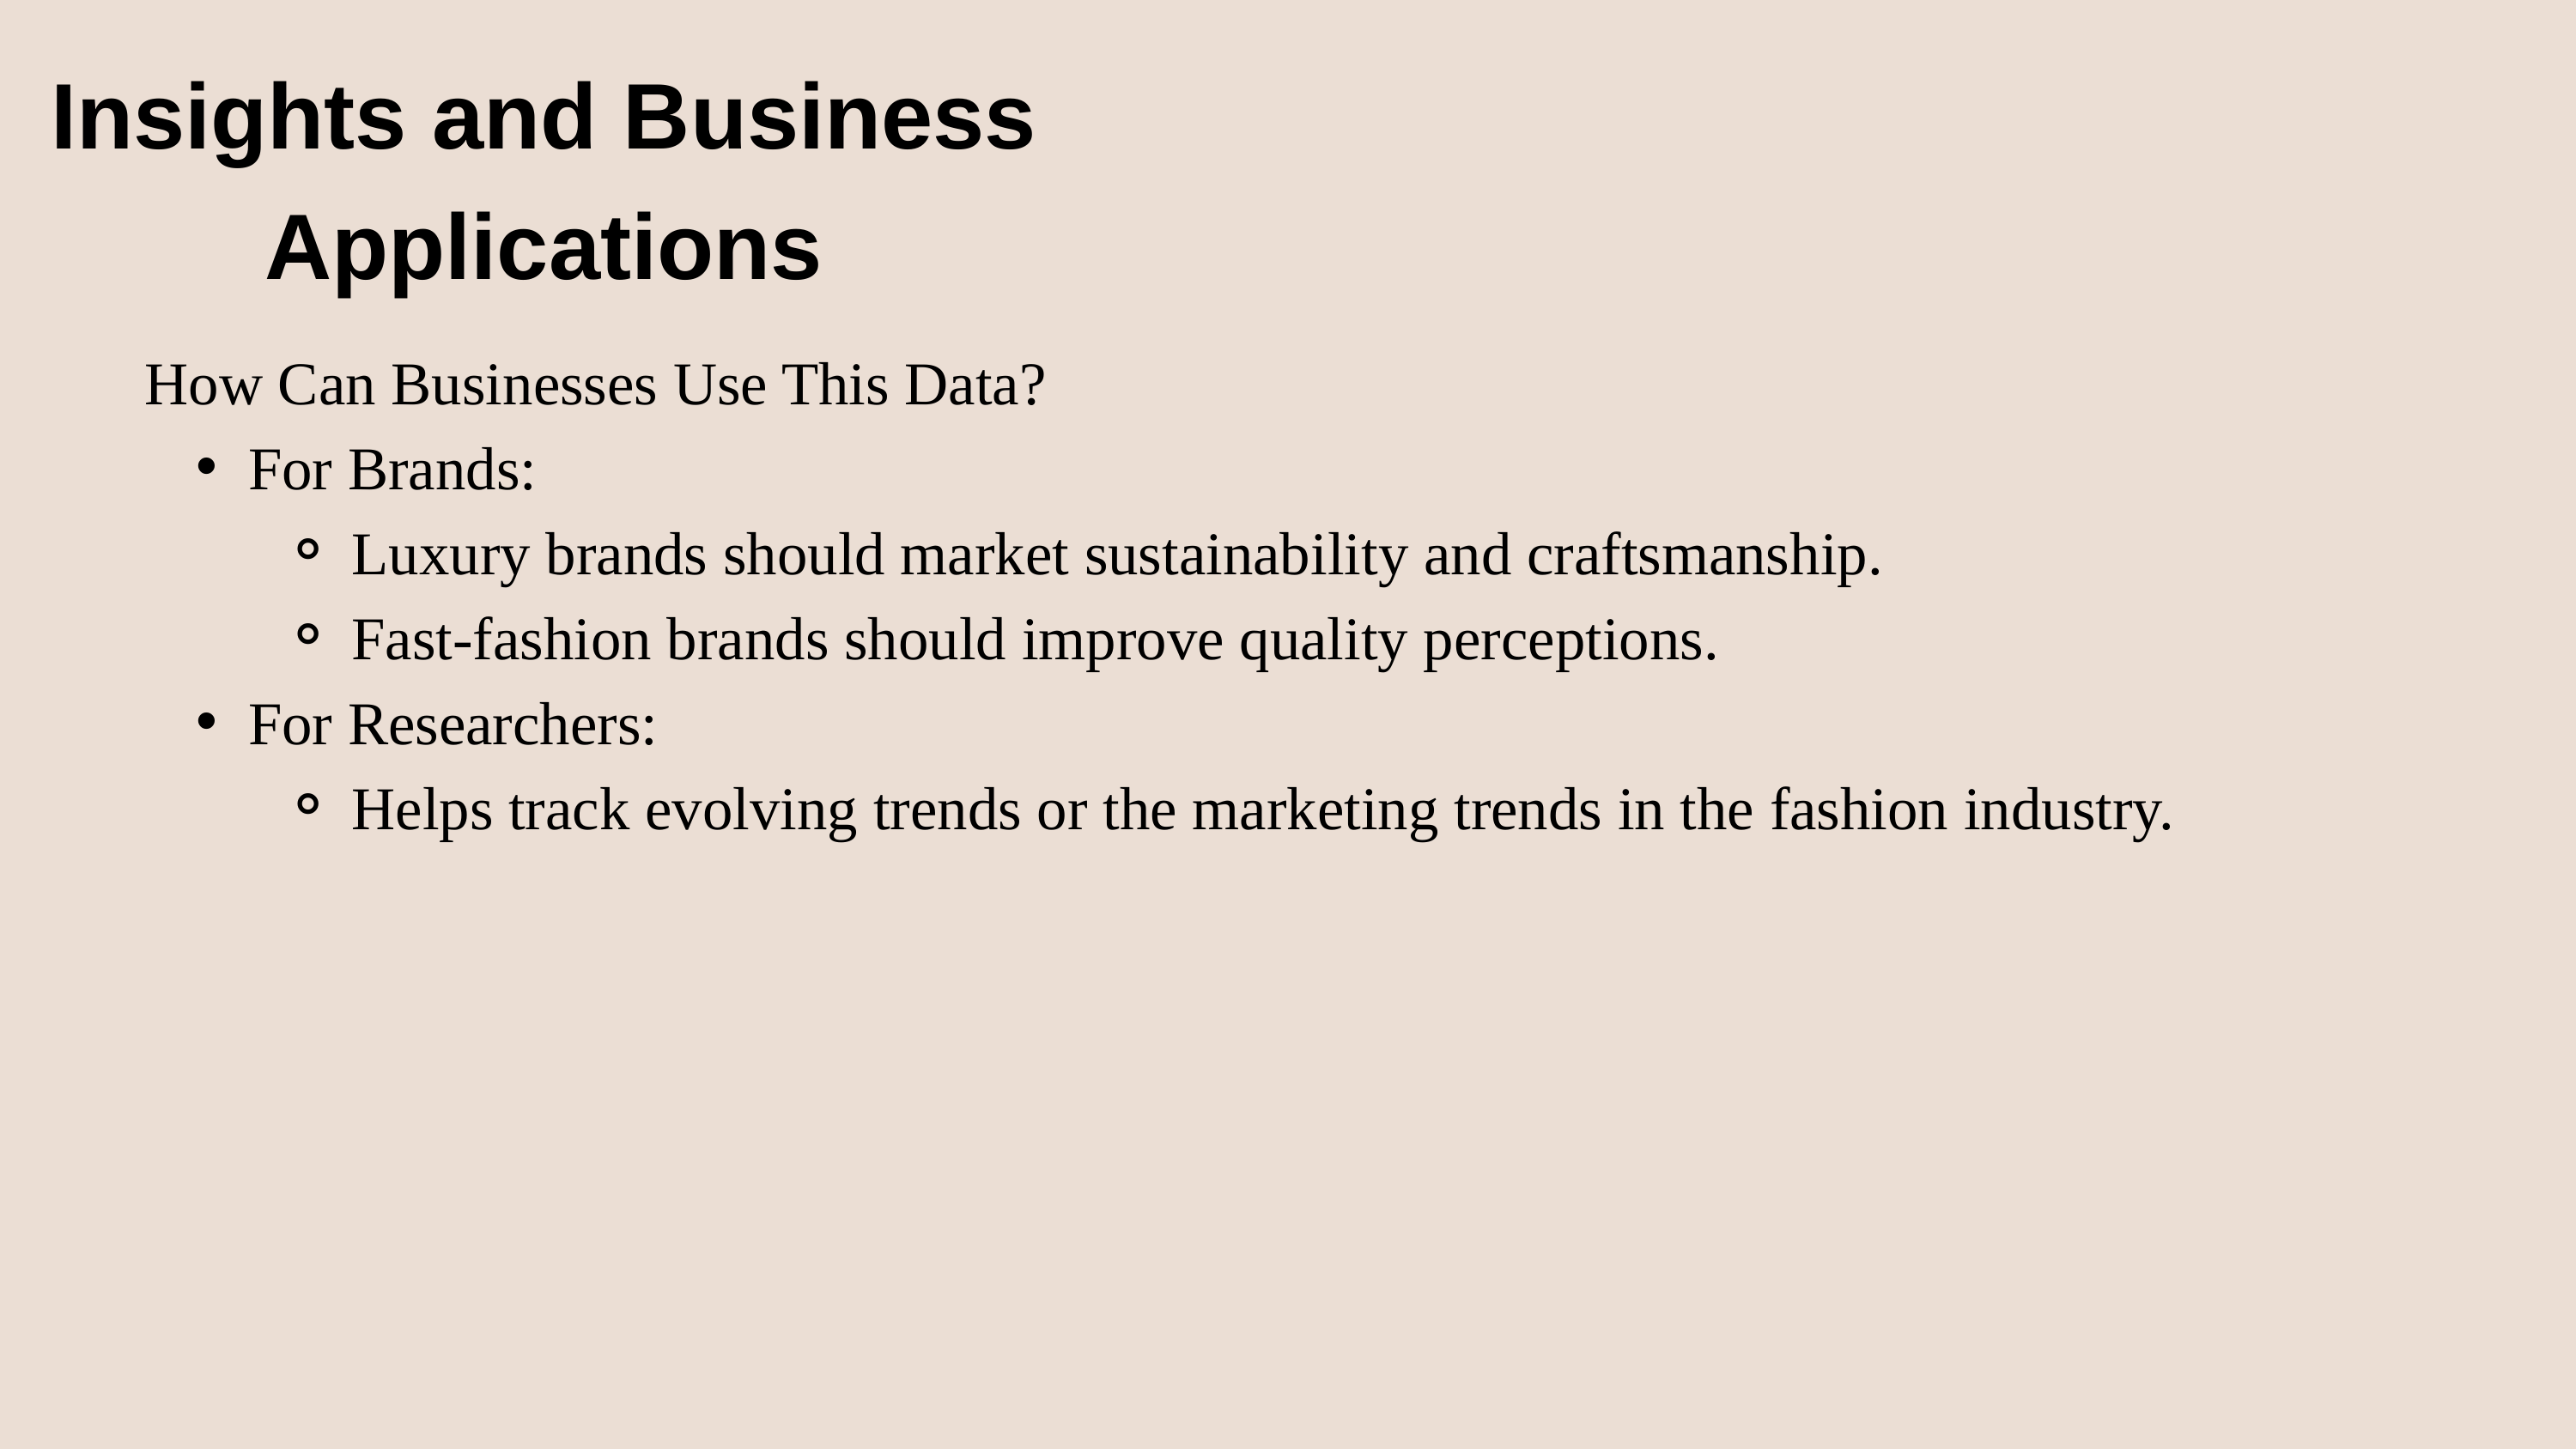

Insights and Business Applications
How Can Businesses Use This Data?
For Brands:
Luxury brands should market sustainability and craftsmanship.
Fast-fashion brands should improve quality perceptions.
For Researchers:
Helps track evolving trends or the marketing trends in the fashion industry.